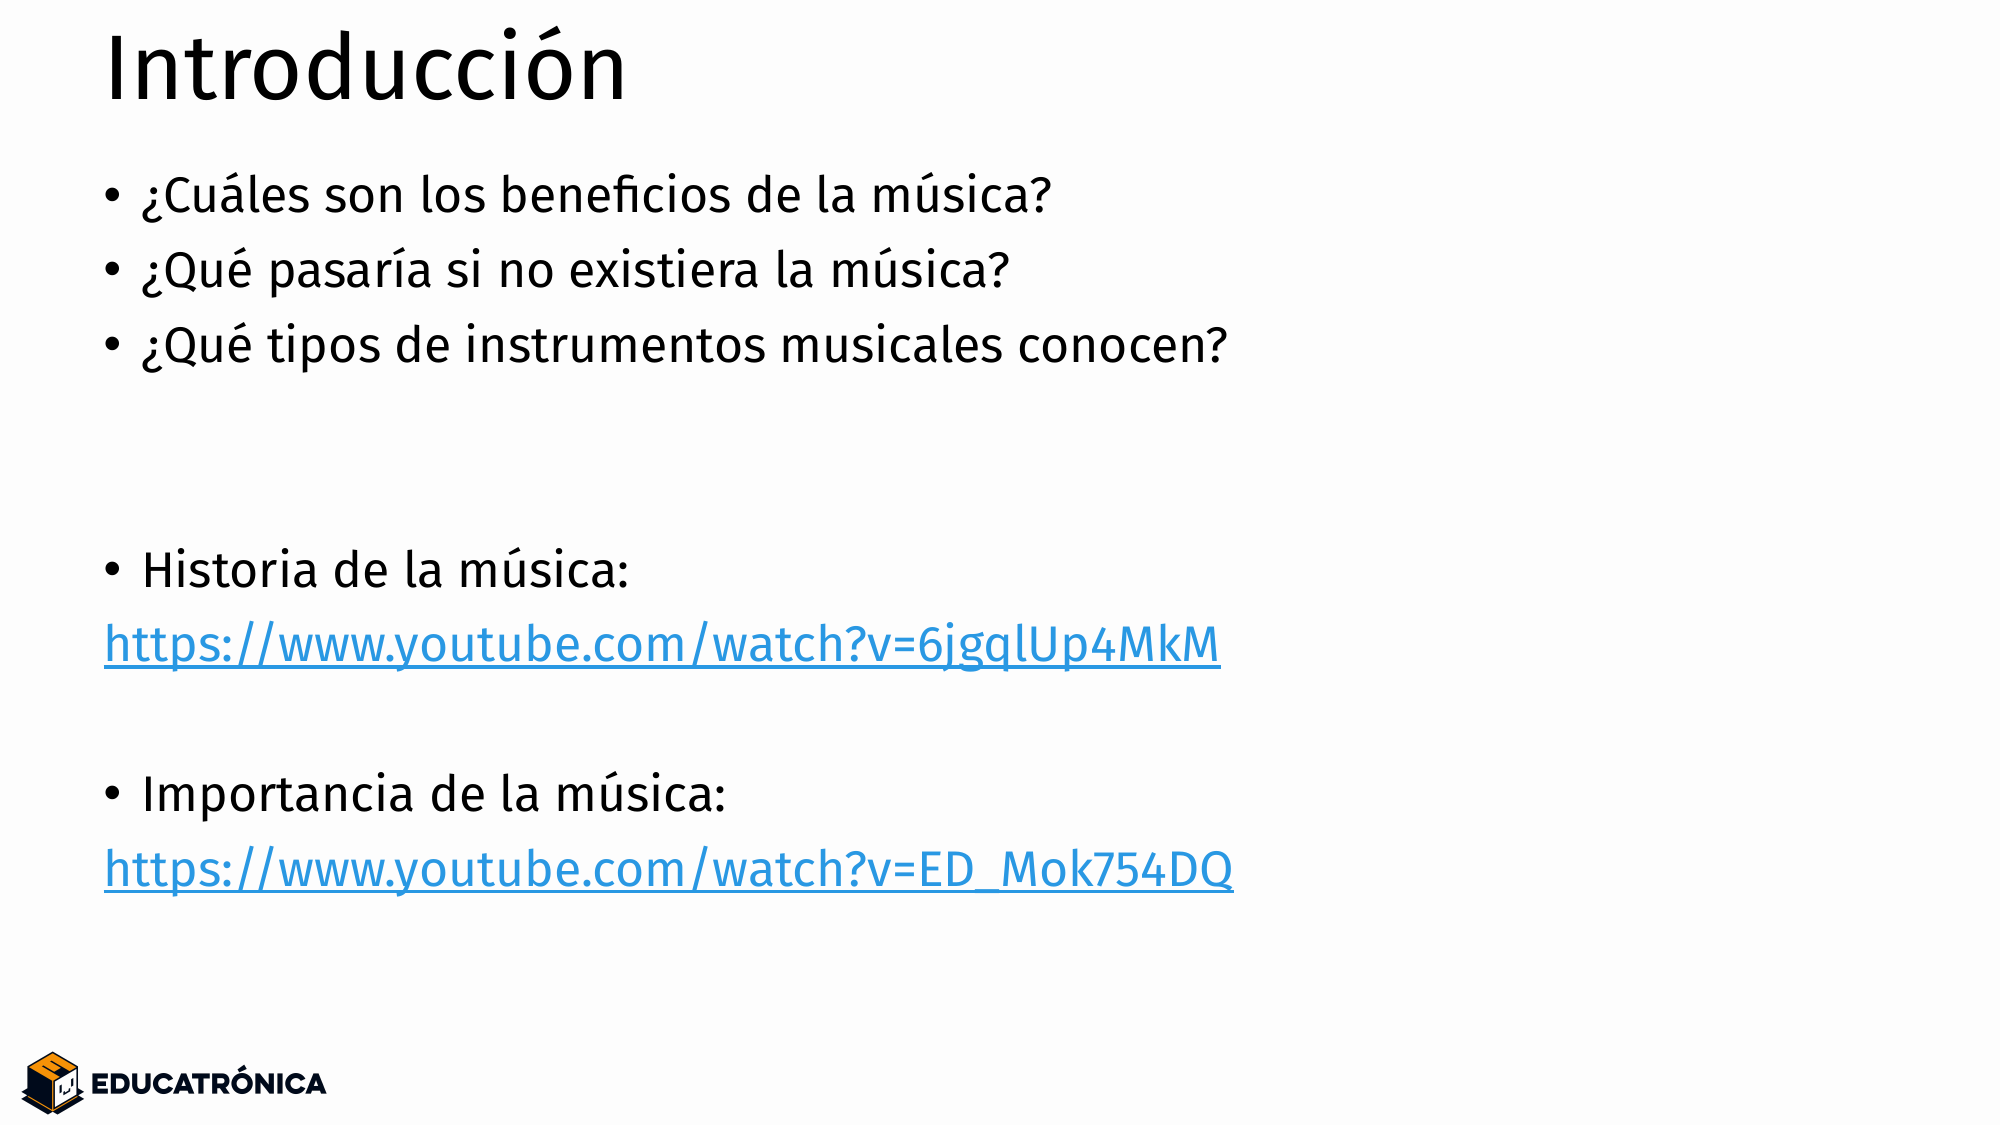

# Introducción
¿Cuáles son los beneficios de la música?
¿Qué pasaría si no existiera la música?
¿Qué tipos de instrumentos musicales conocen?

Historia de la música:
https://www.youtube.com/watch?v=6jgqlUp4MkM

Importancia de la música:
https://www.youtube.com/watch?v=ED_Mok754DQ